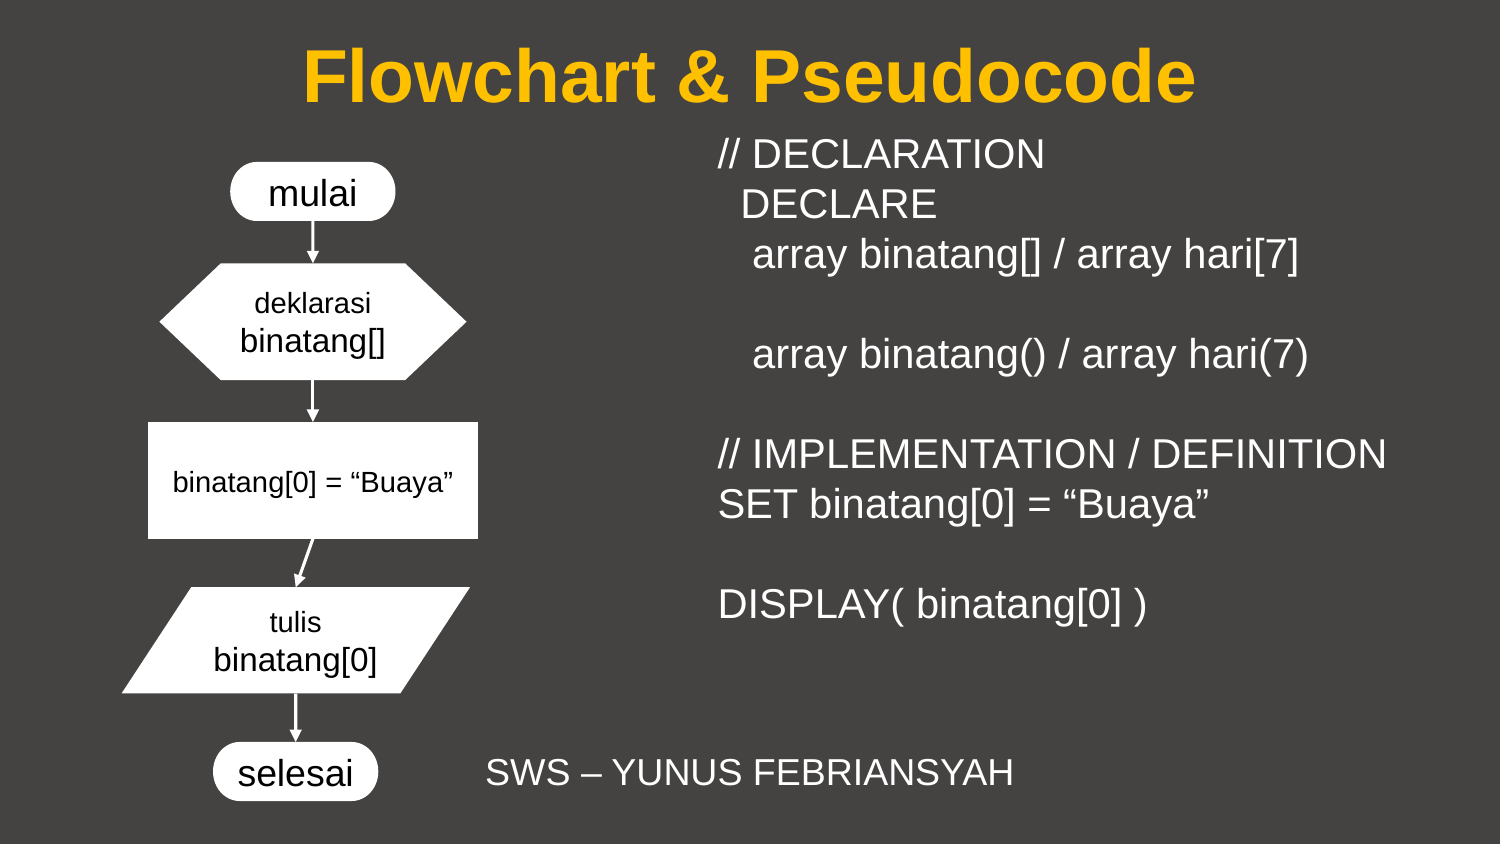

Flowchart & Pseudocode
// DECLARATION
  DECLARE
   array binatang[] / array hari[7]

   array binatang() / array hari(7)

// IMPLEMENTATION / DEFINITION
SET binatang[0] = “Buaya”

DISPLAY( binatang[0] )
mulai
deklarasi
binatang[]
binatang[0] = “Buaya”
tulis
binatang[0]
selesai